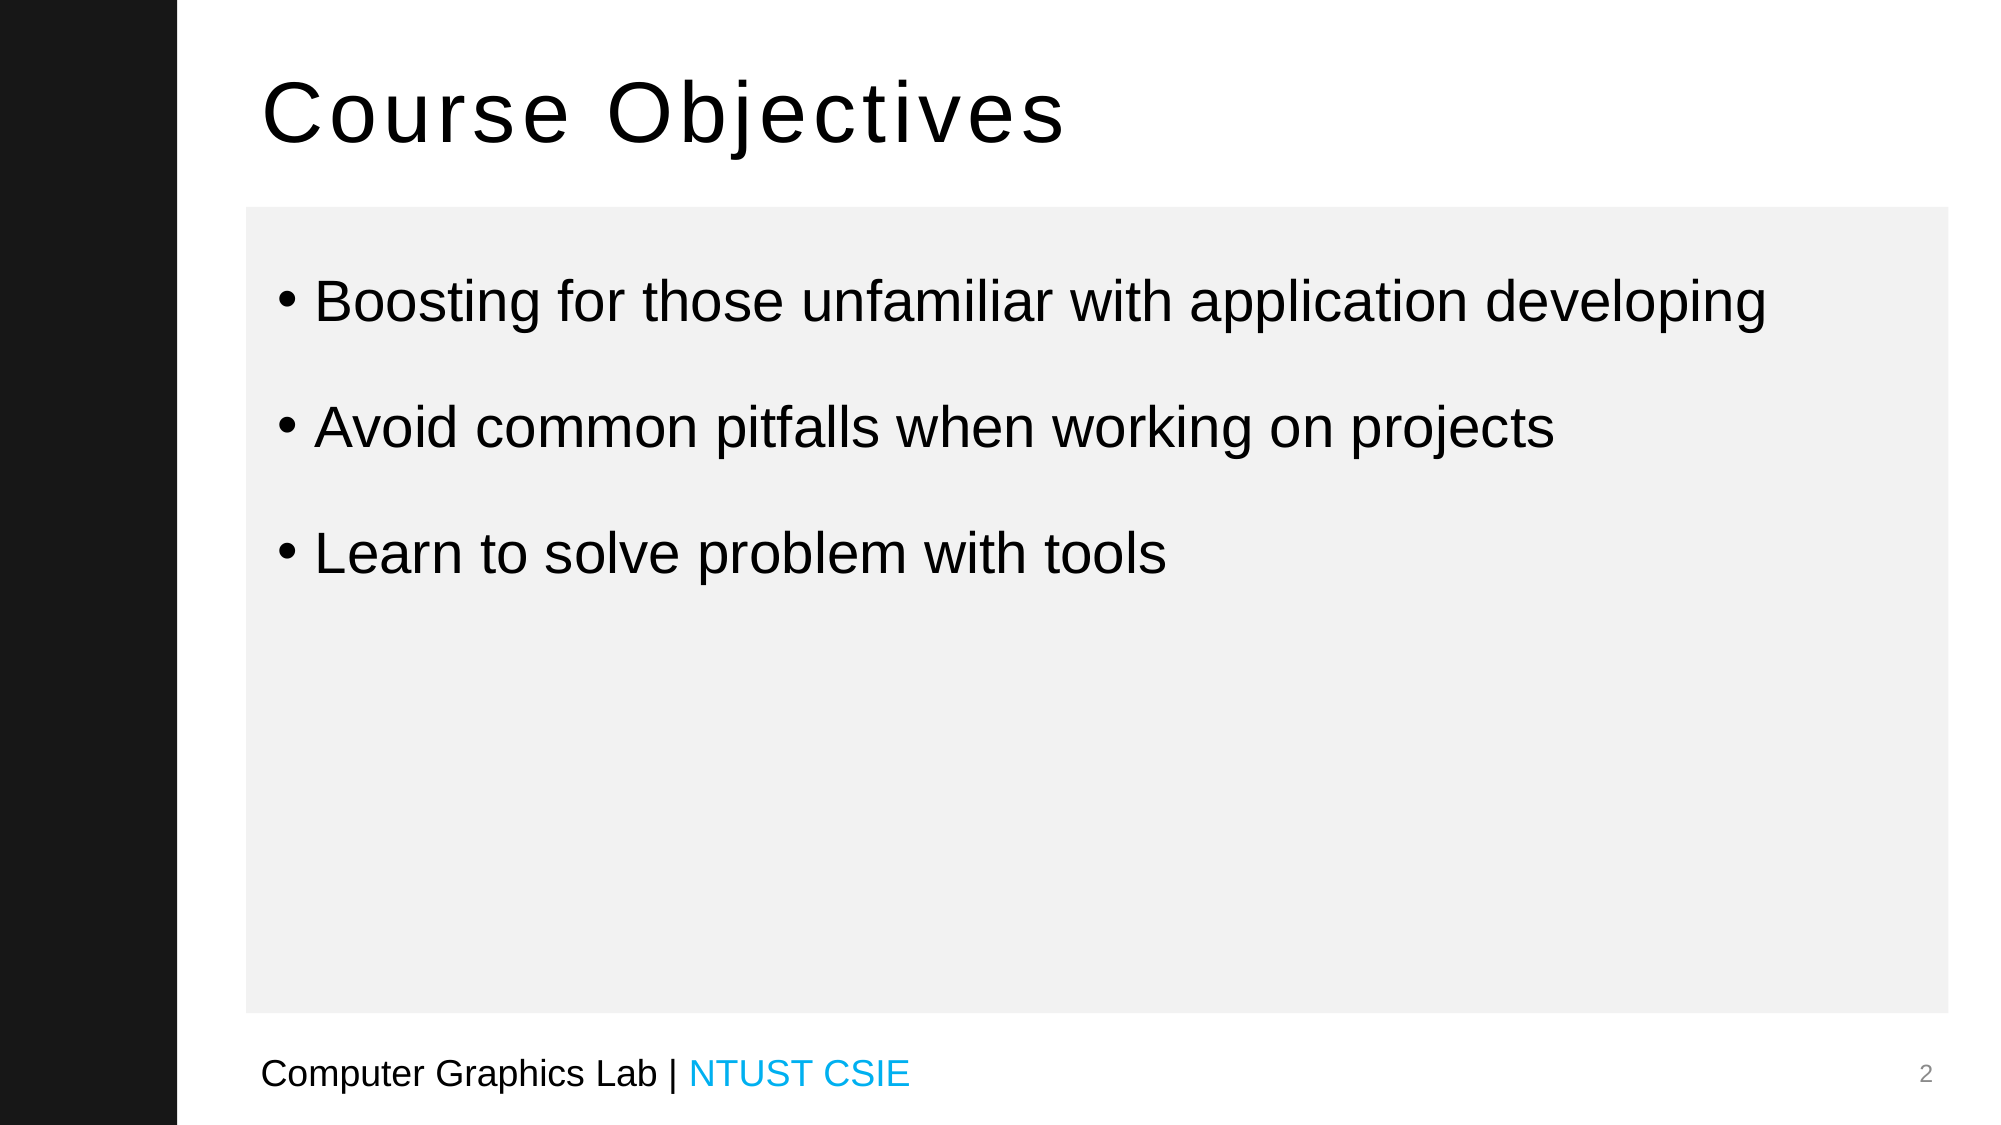

# Course Objectives
Boosting for those unfamiliar with application developing
Avoid common pitfalls when working on projects
Learn to solve problem with tools